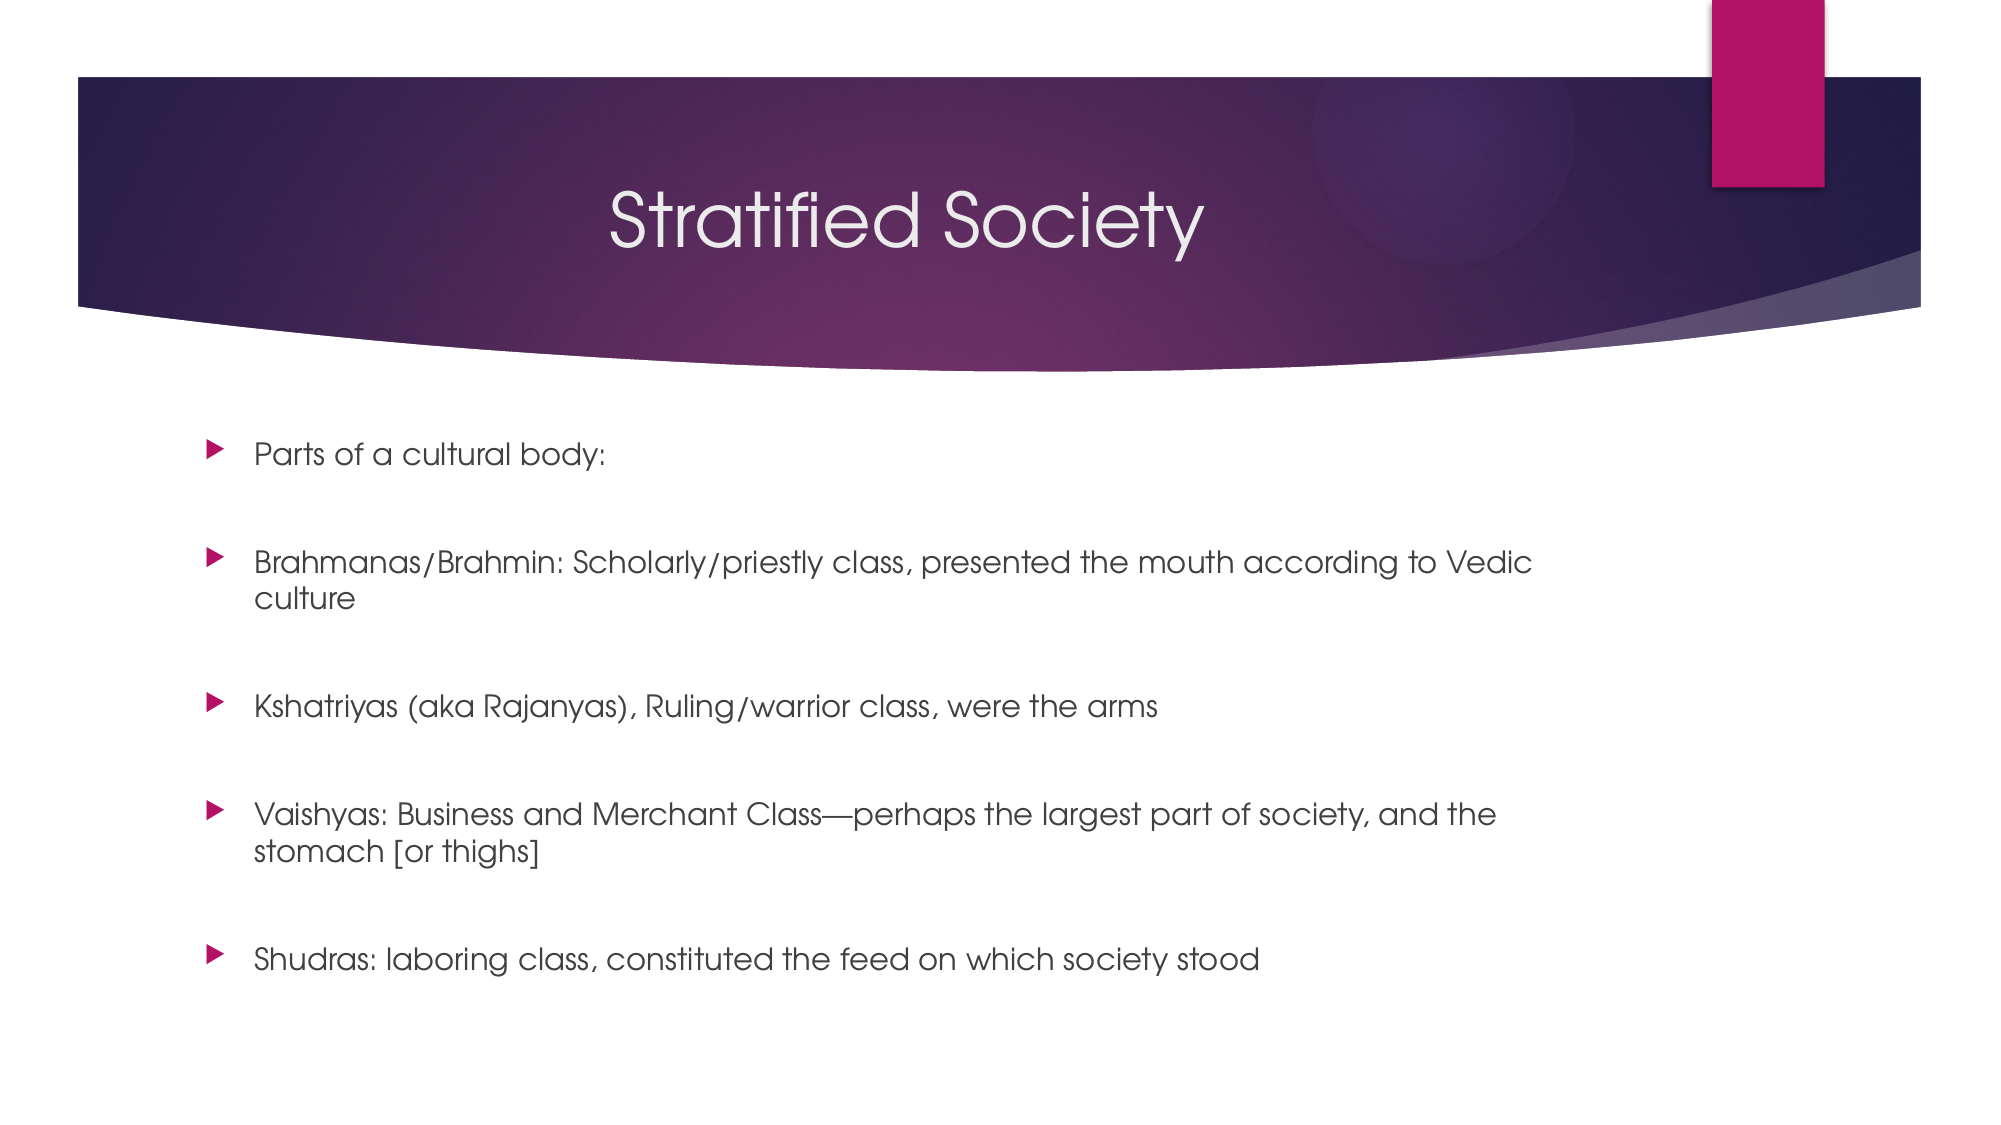

# Stratified Society
Parts of a cultural body:

Brahmanas/Brahmin: Scholarly/priestly class, presented the mouth according to Vedic culture

Kshatriyas (aka Rajanyas), Ruling/warrior class, were the arms

Vaishyas: Business and Merchant Class—perhaps the largest part of society, and the stomach [or thighs]

Shudras: laboring class, constituted the feed on which society stood